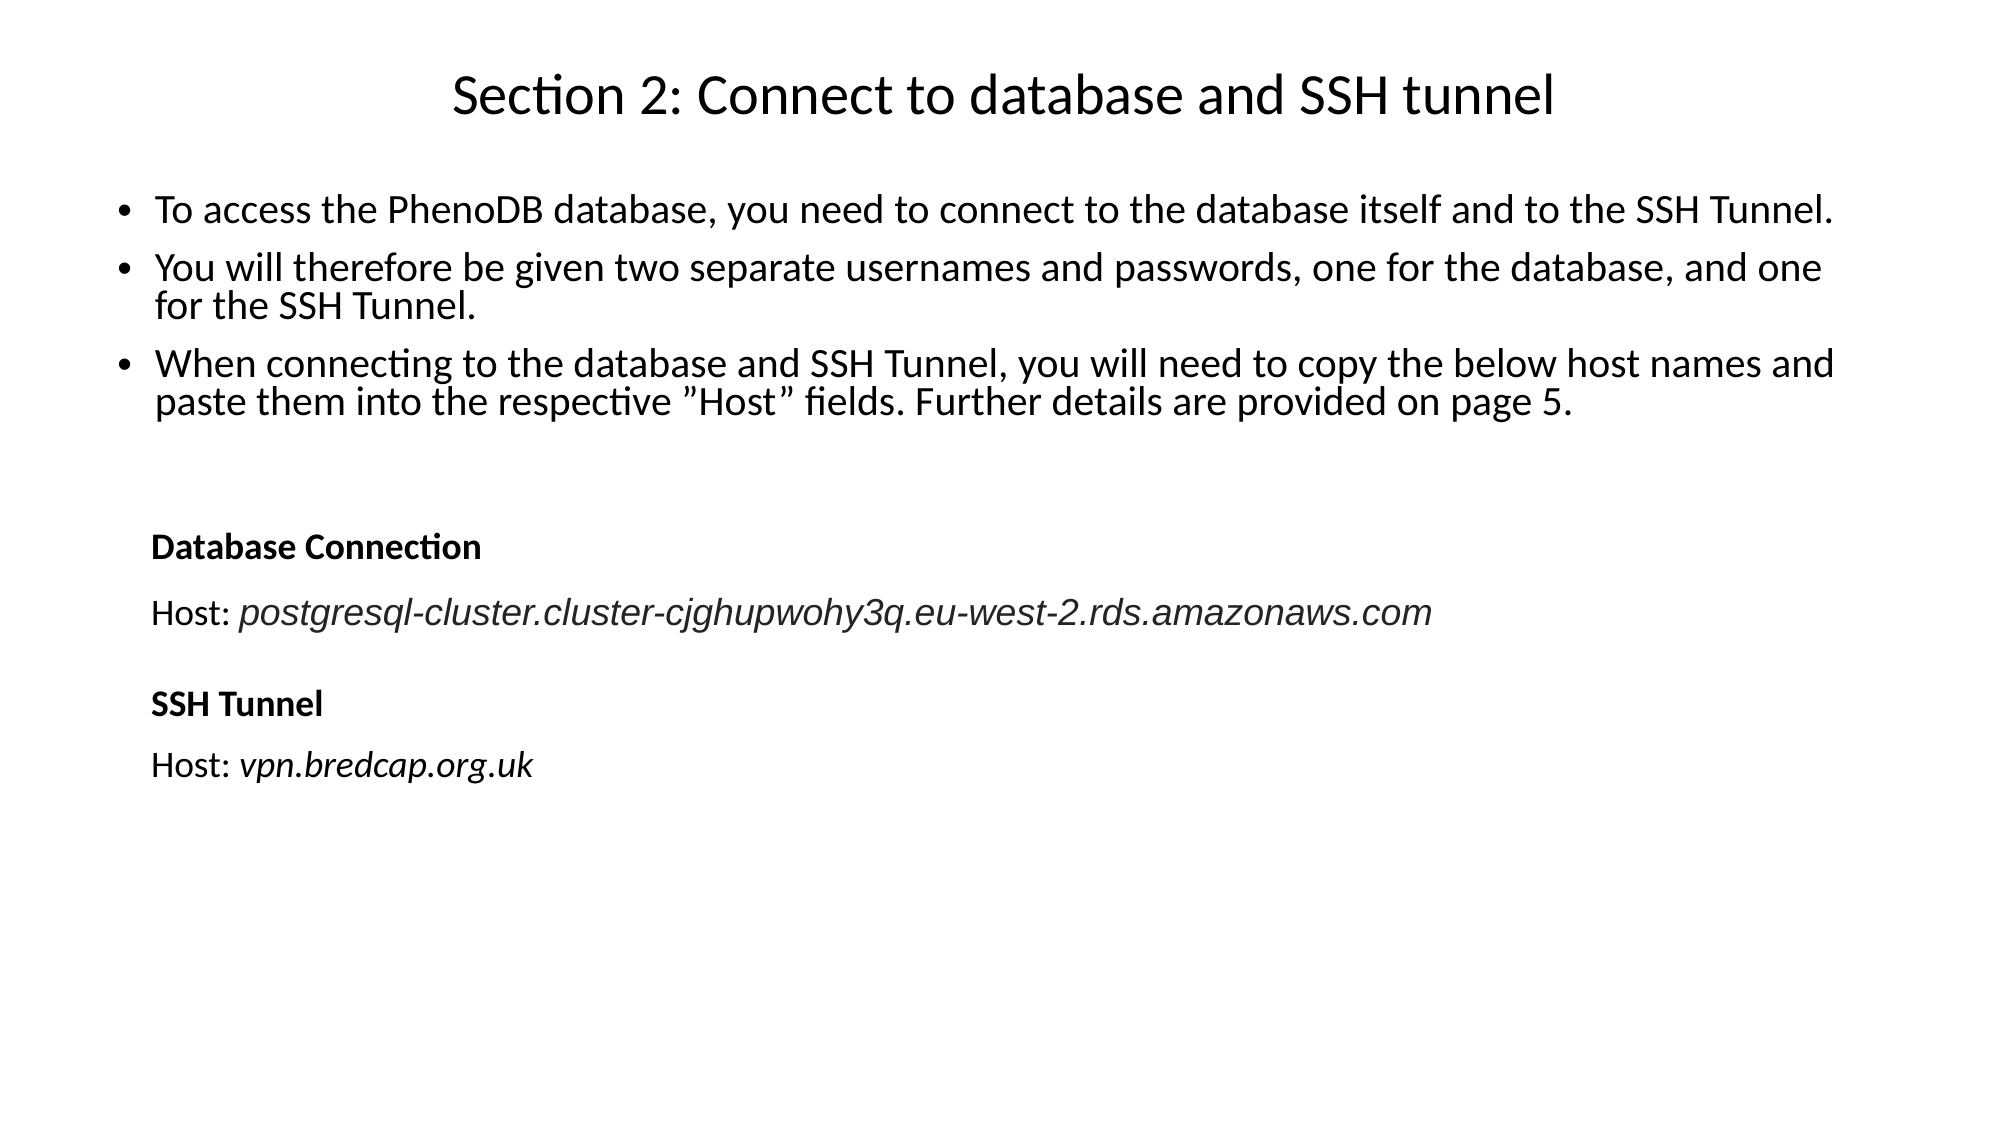

# Section 2: Connect to database and SSH tunnel
To access the PhenoDB database, you need to connect to the database itself and to the SSH Tunnel.
You will therefore be given two separate usernames and passwords, one for the database, and one for the SSH Tunnel.
When connecting to the database and SSH Tunnel, you will need to copy the below host names and paste them into the respective ”Host” fields. Further details are provided on page 5.

| Database Connection |
| --- |
| Host: postgresql-cluster.cluster-cjghupwohy3q.eu-west-2.rds.amazonaws.com |
| SSH Tunnel |
| Host: vpn.bredcap.org.uk |
|  |